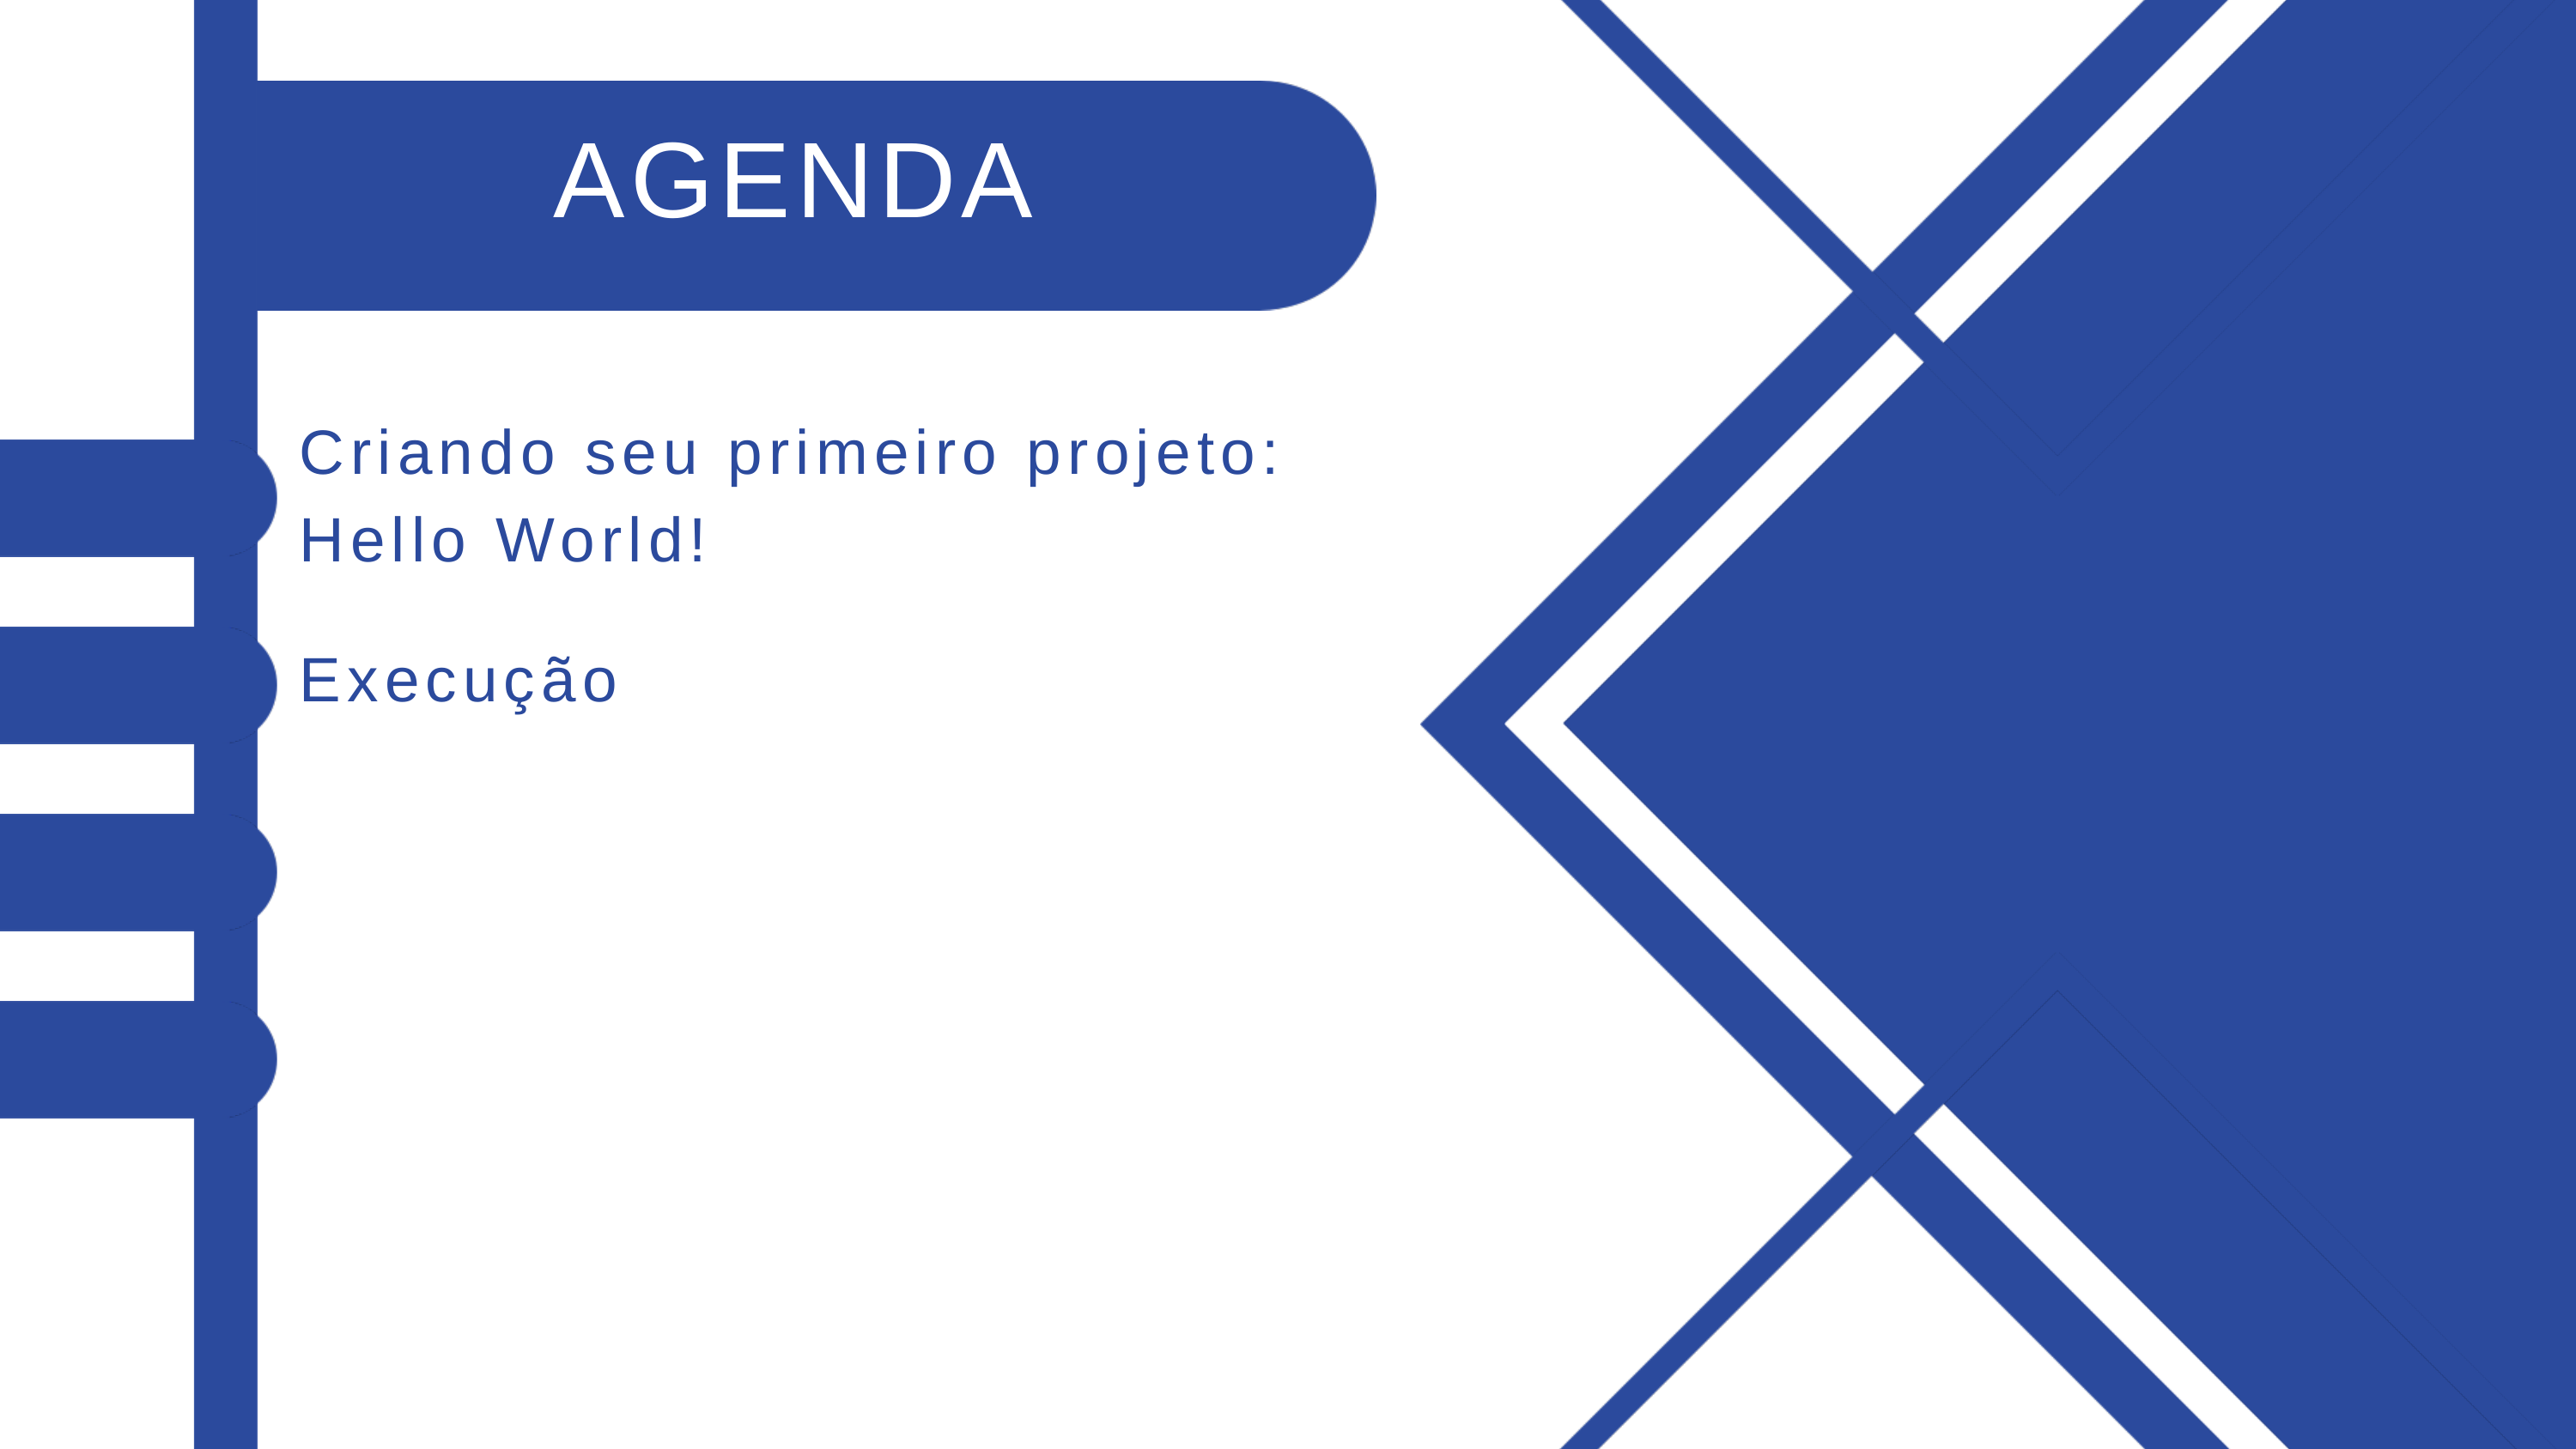

AGENDA
Criando seu primeiro projeto: Hello World!

Execução